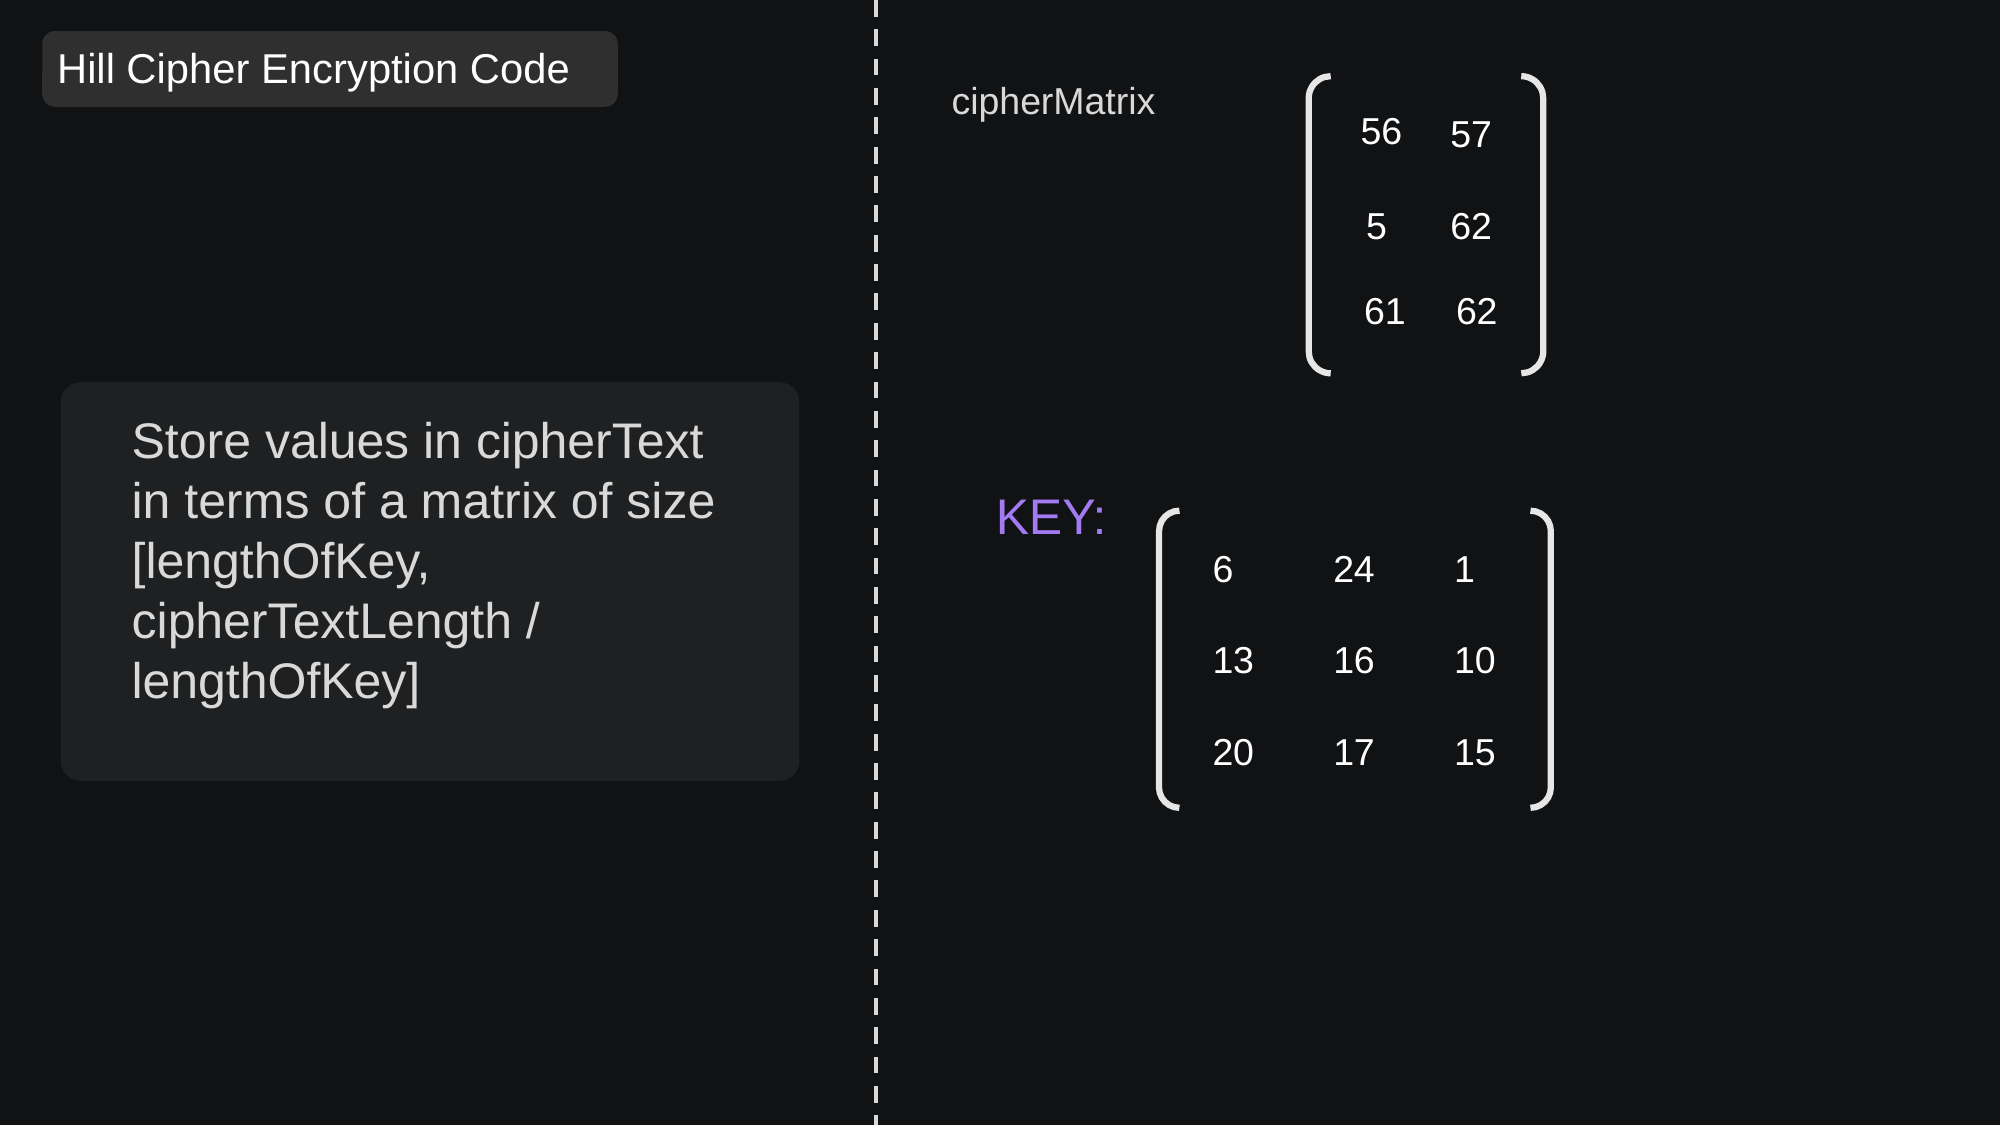

messageLength = 6
Ciphertext
X
%
]
Y
^
^

Hill Cipher Encryption Code
cipherMatrix

56
57
5
62
61
62

Store values in cipherText in terms of a matrix of size [lengthOfKey, cipherTextLength / lengthOfKey]
KEY:

6
24
1
13
16
10
20
17
15